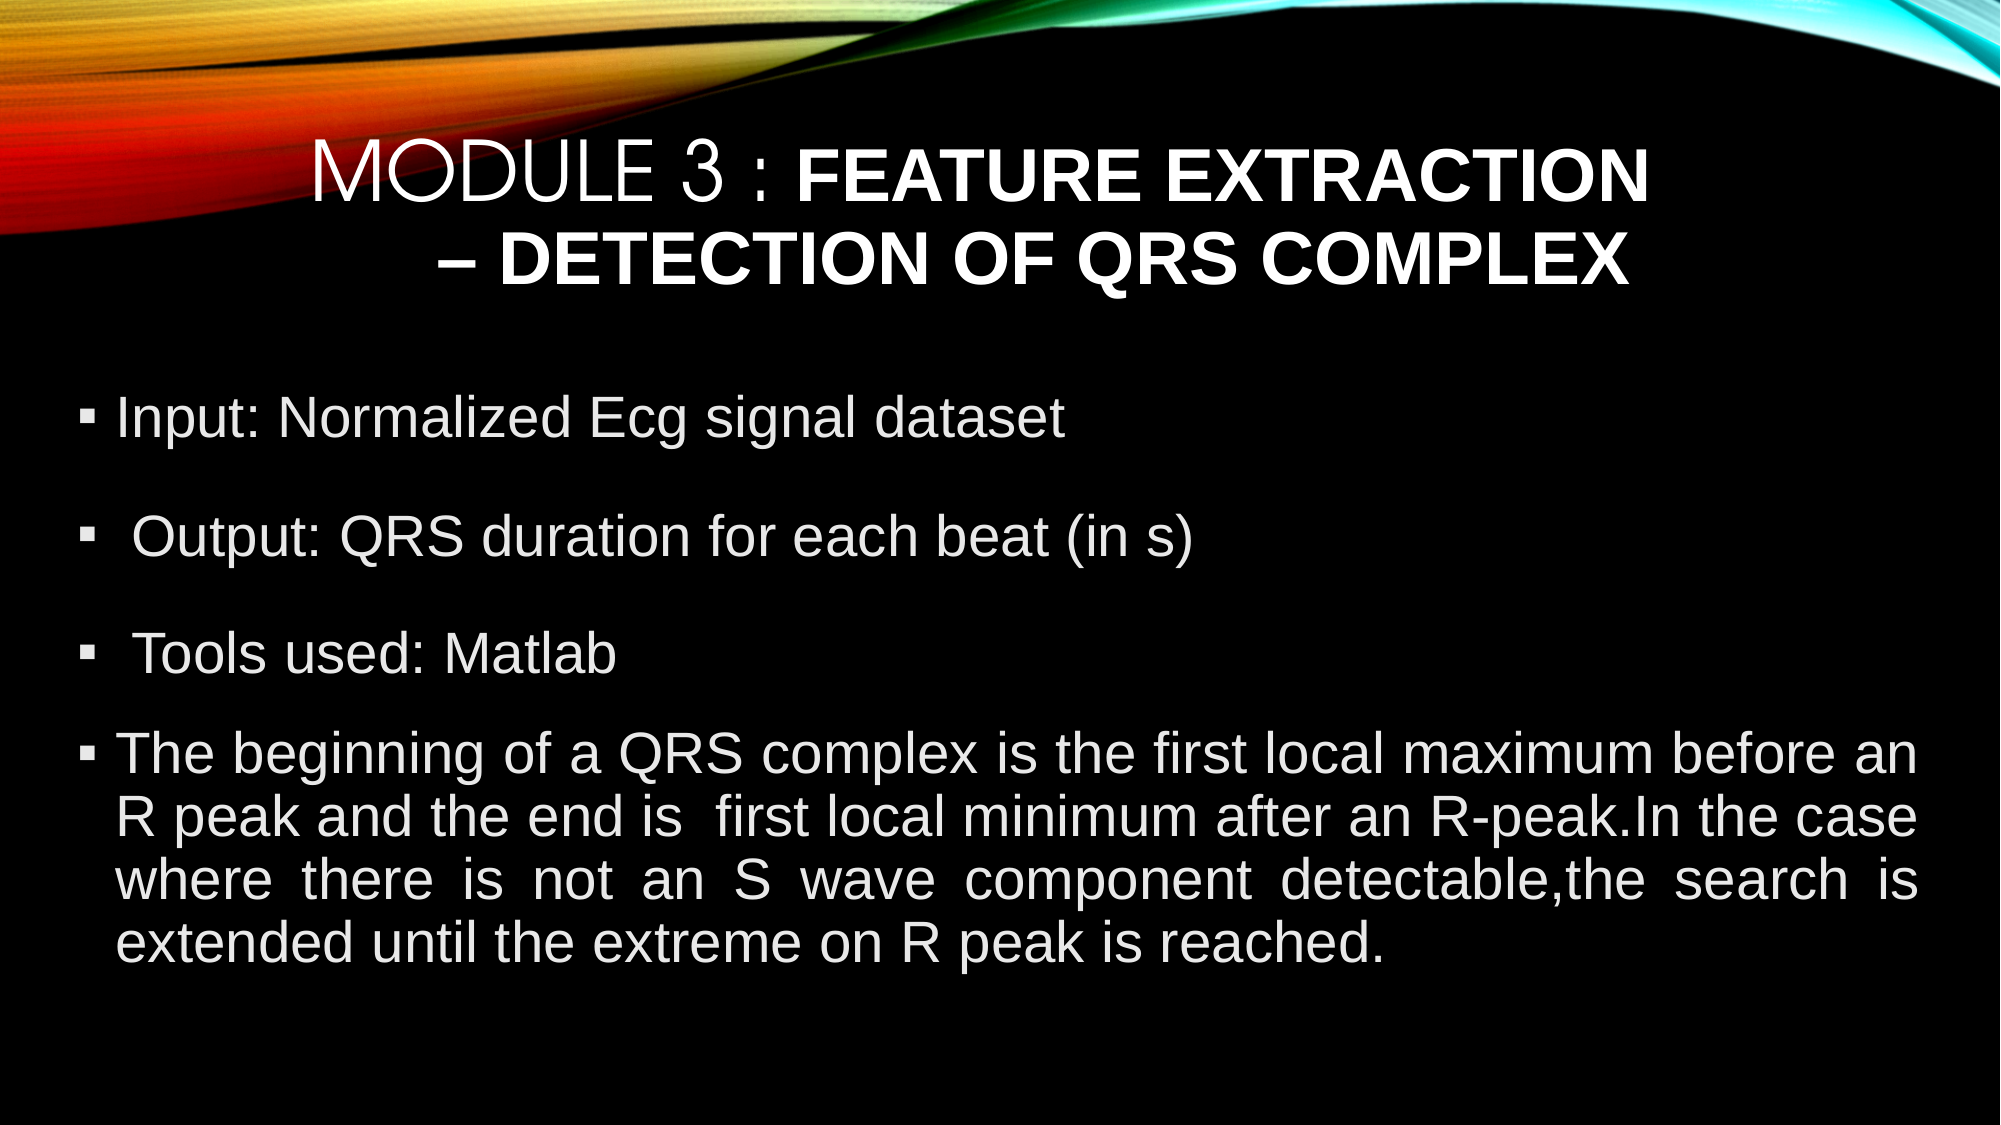

# MODULE 3 : FEATURE EXTRACTION – DETECTION OF QRS COMPLEX
Input: Normalized Ecg signal dataset
 Output: QRS duration for each beat (in s)
 Tools used: Matlab
The beginning of a QRS complex is the first local maximum before an R peak and the end is  first local minimum after an R-peak.In the case where there is not an S wave component detectable,the search is extended until the extreme on R peak is reached.